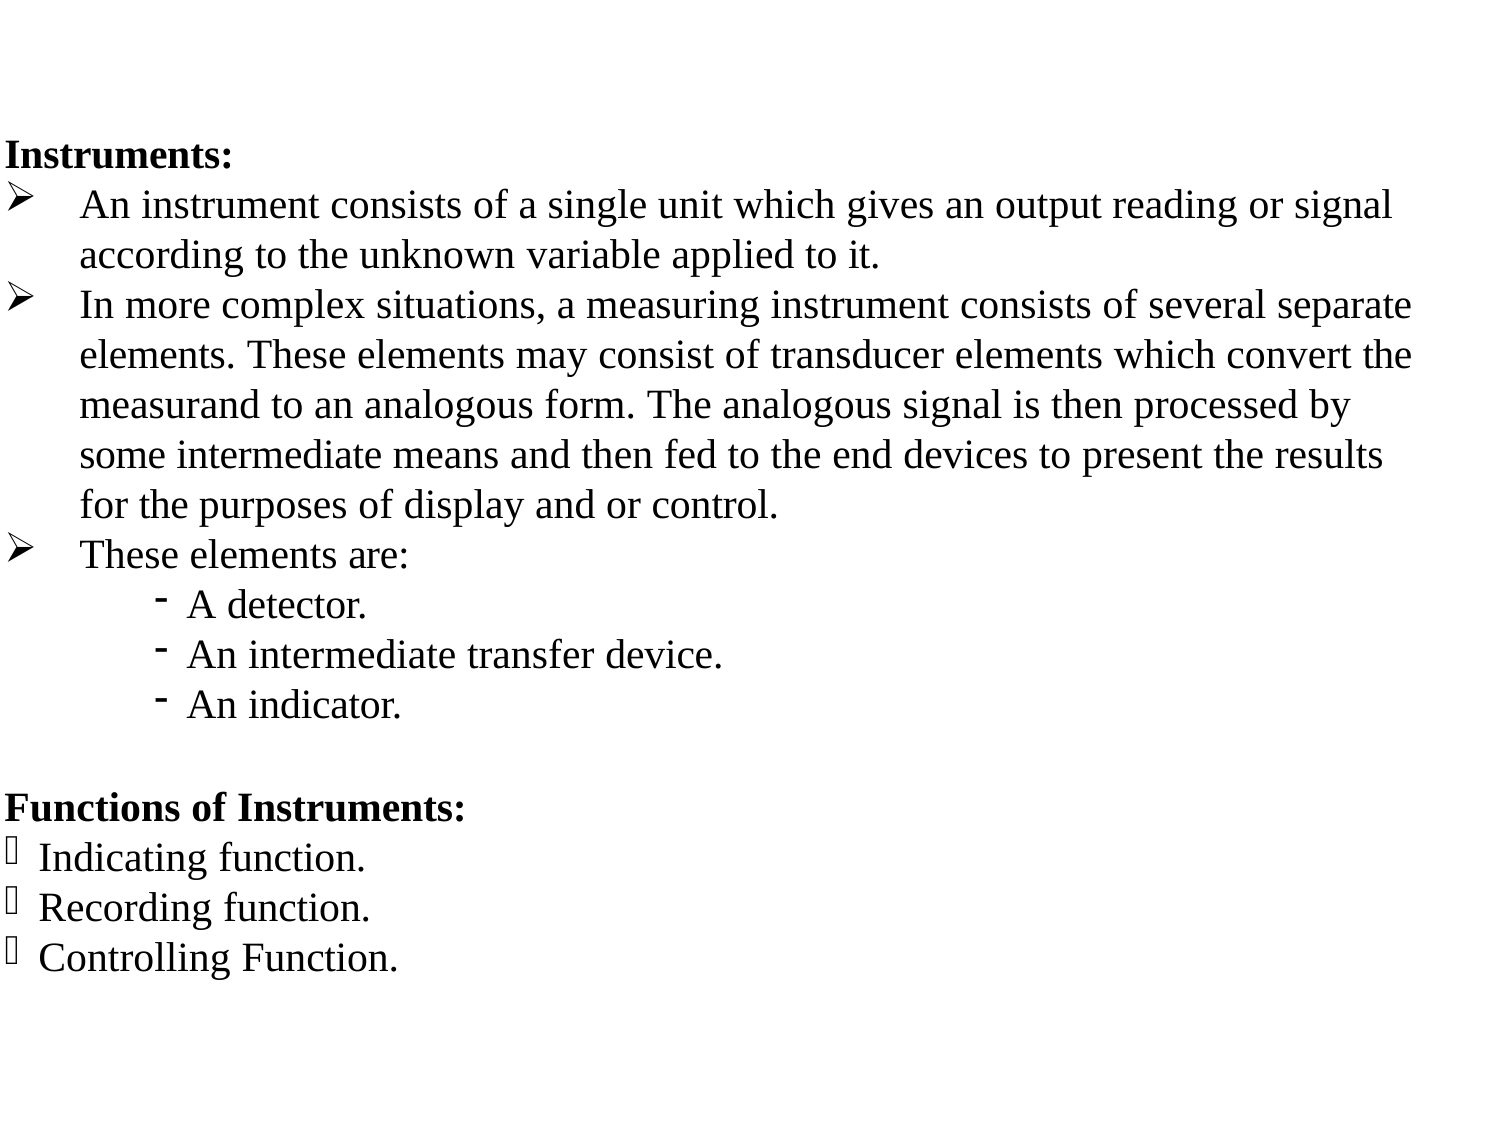

Instruments:
An instrument consists of a single unit which gives an output reading or signal
according to the unknown variable applied to it.
In more complex situations, a measuring instrument consists of several separate elements. These elements may consist of transducer elements which convert the measurand to an analogous form. The analogous signal is then processed by some intermediate means and then fed to the end devices to present the results for the purposes of display and or control.
These elements are:
A detector.
An intermediate transfer device.
An indicator.

Functions of Instruments:
Indicating function.
Recording function.
Controlling Function.